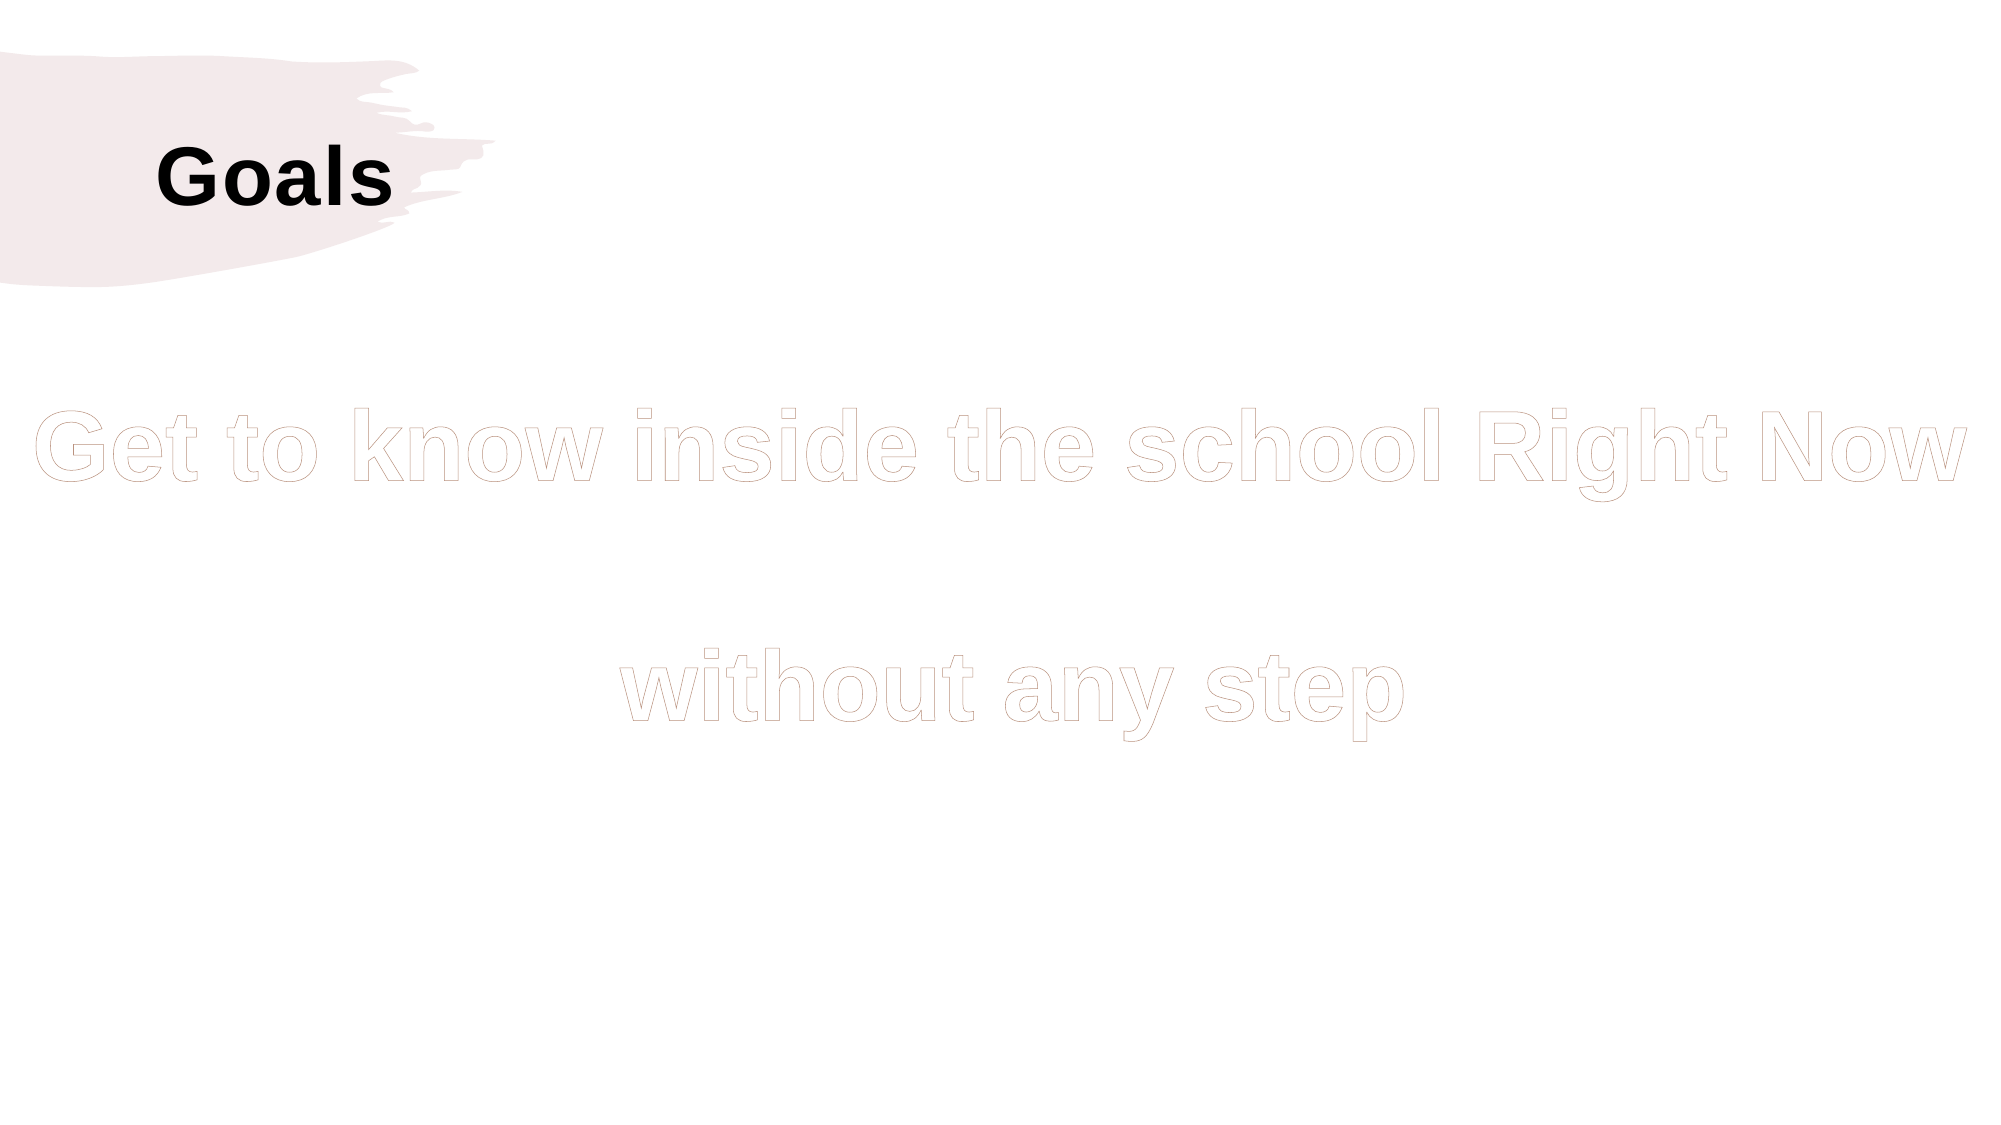

# Goals
Get to know inside the school Right Now

 without any step